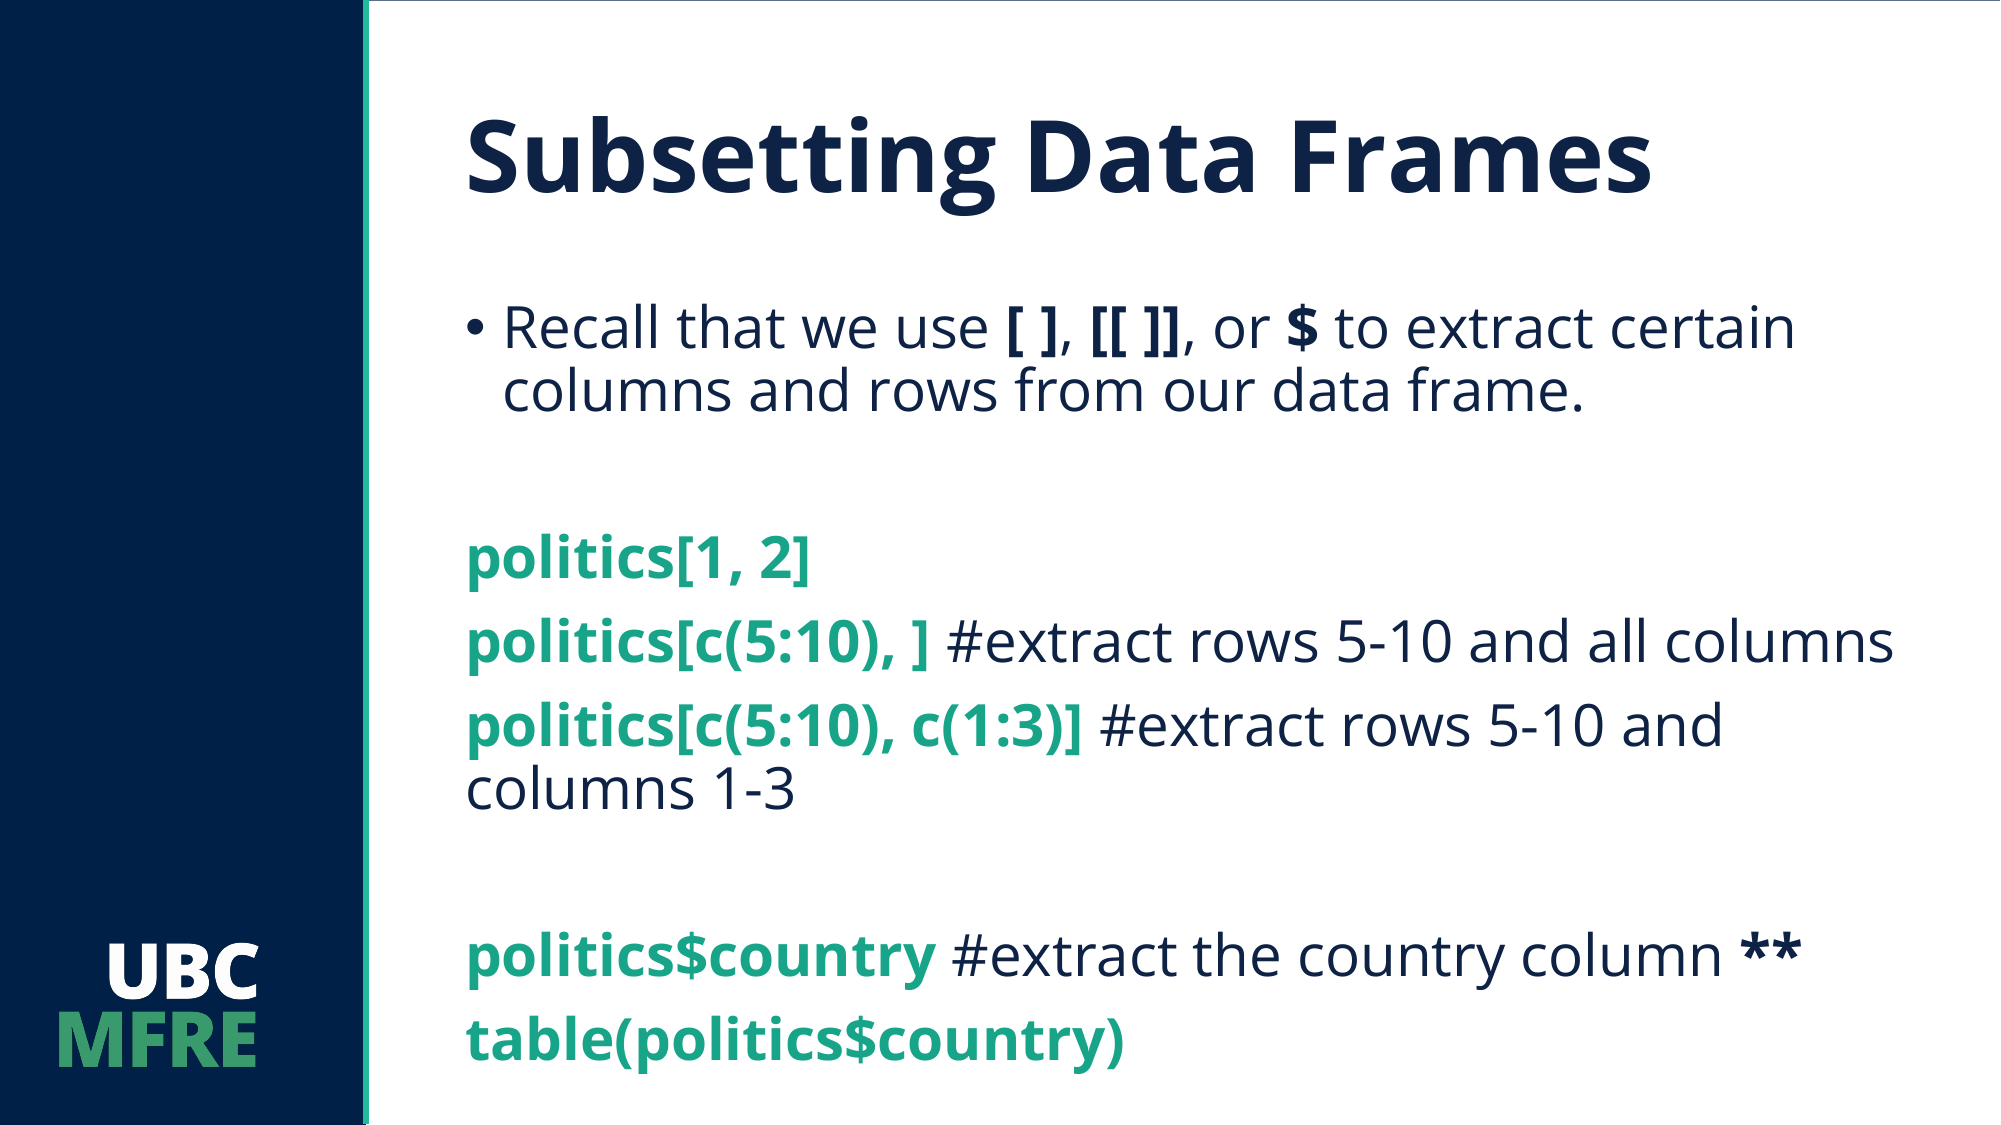

# Subsetting Data Frames
Recall that we use [ ], [[ ]], or $ to extract certain columns and rows from our data frame.

politics[1, 2]
politics[c(5:10), ] #extract rows 5-10 and all columns
politics[c(5:10), c(1:3)] #extract rows 5-10 and columns 1-3

politics$country #extract the country column **
table(politics$country)